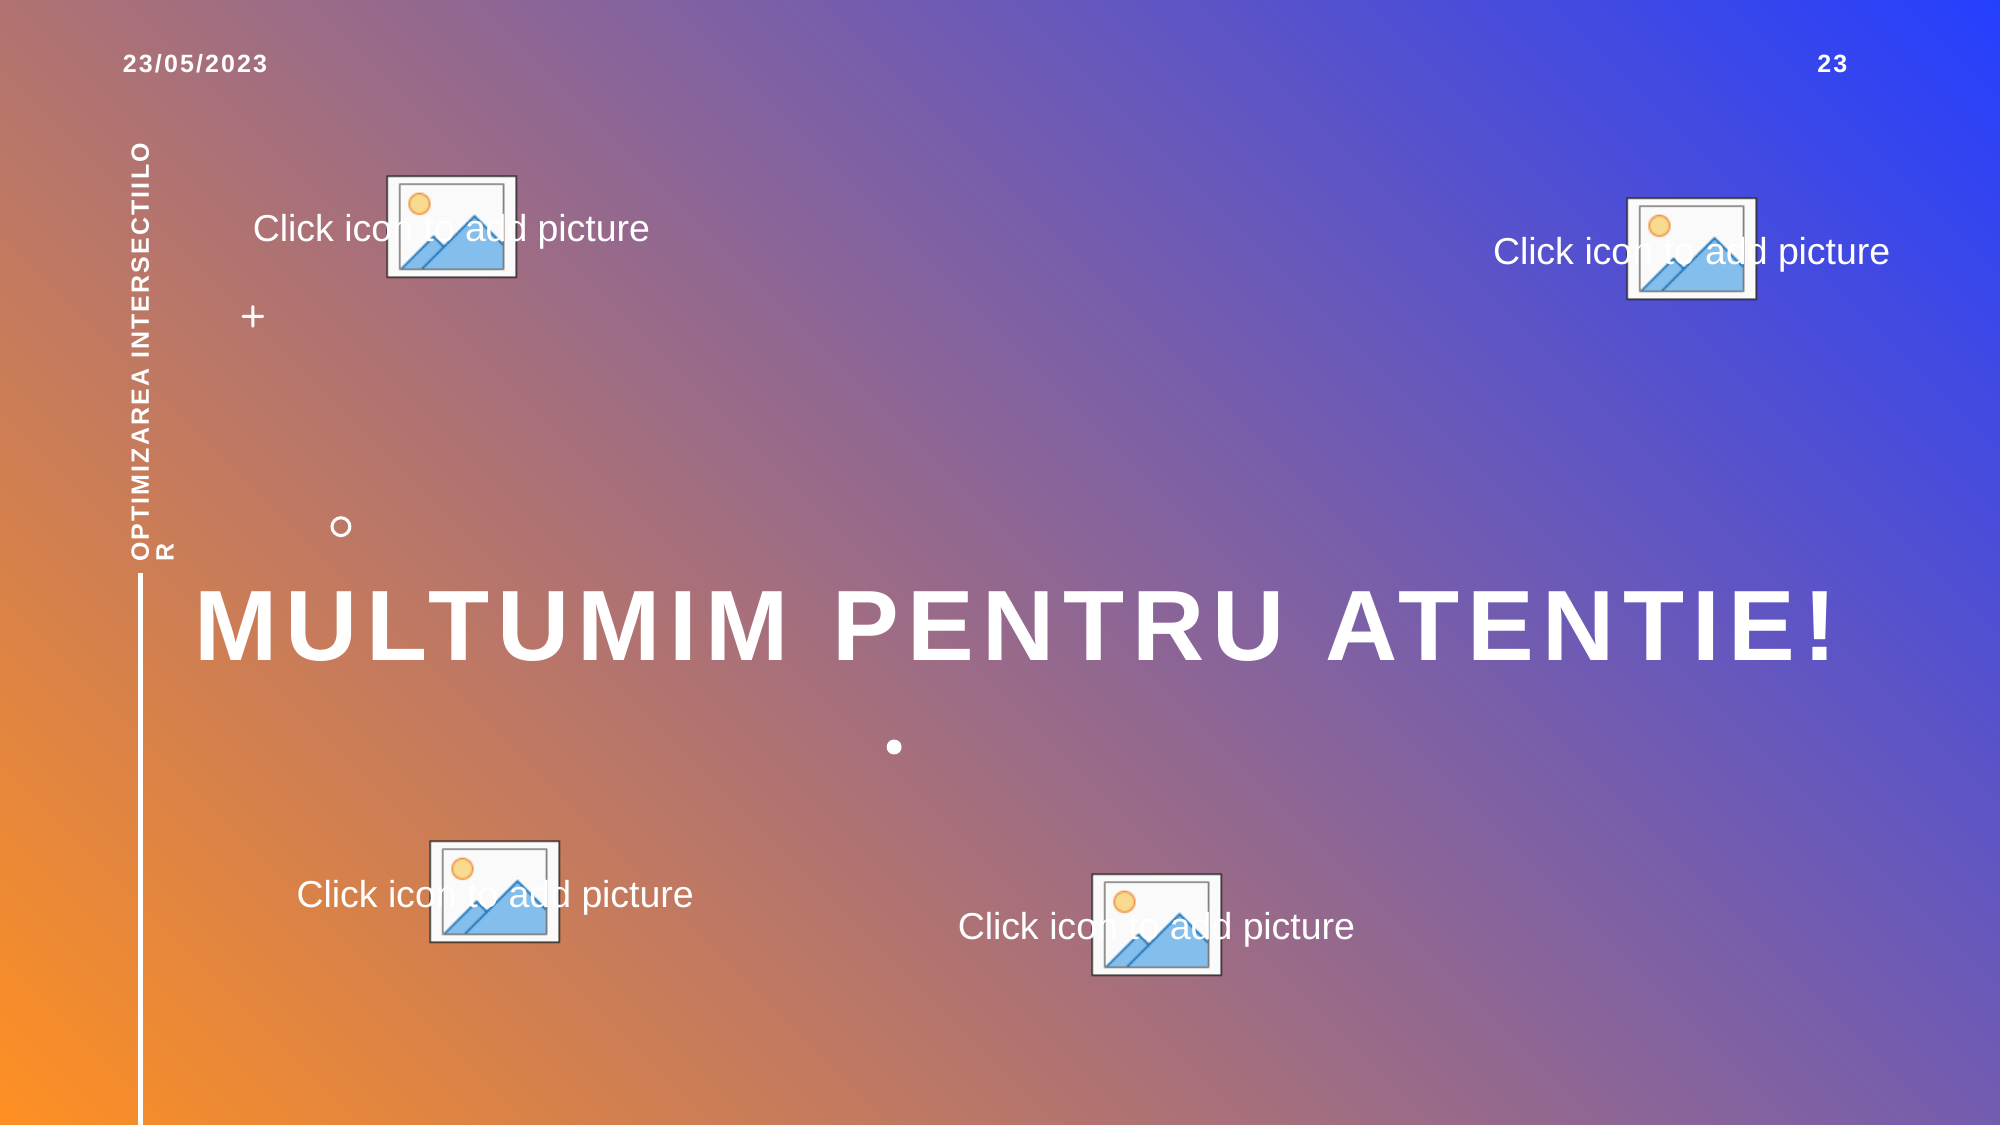

23/05/2023
23

# MULTUMIM PENTRU ATENTIE!
OPTIMIZAREA INTERSECTIILOR